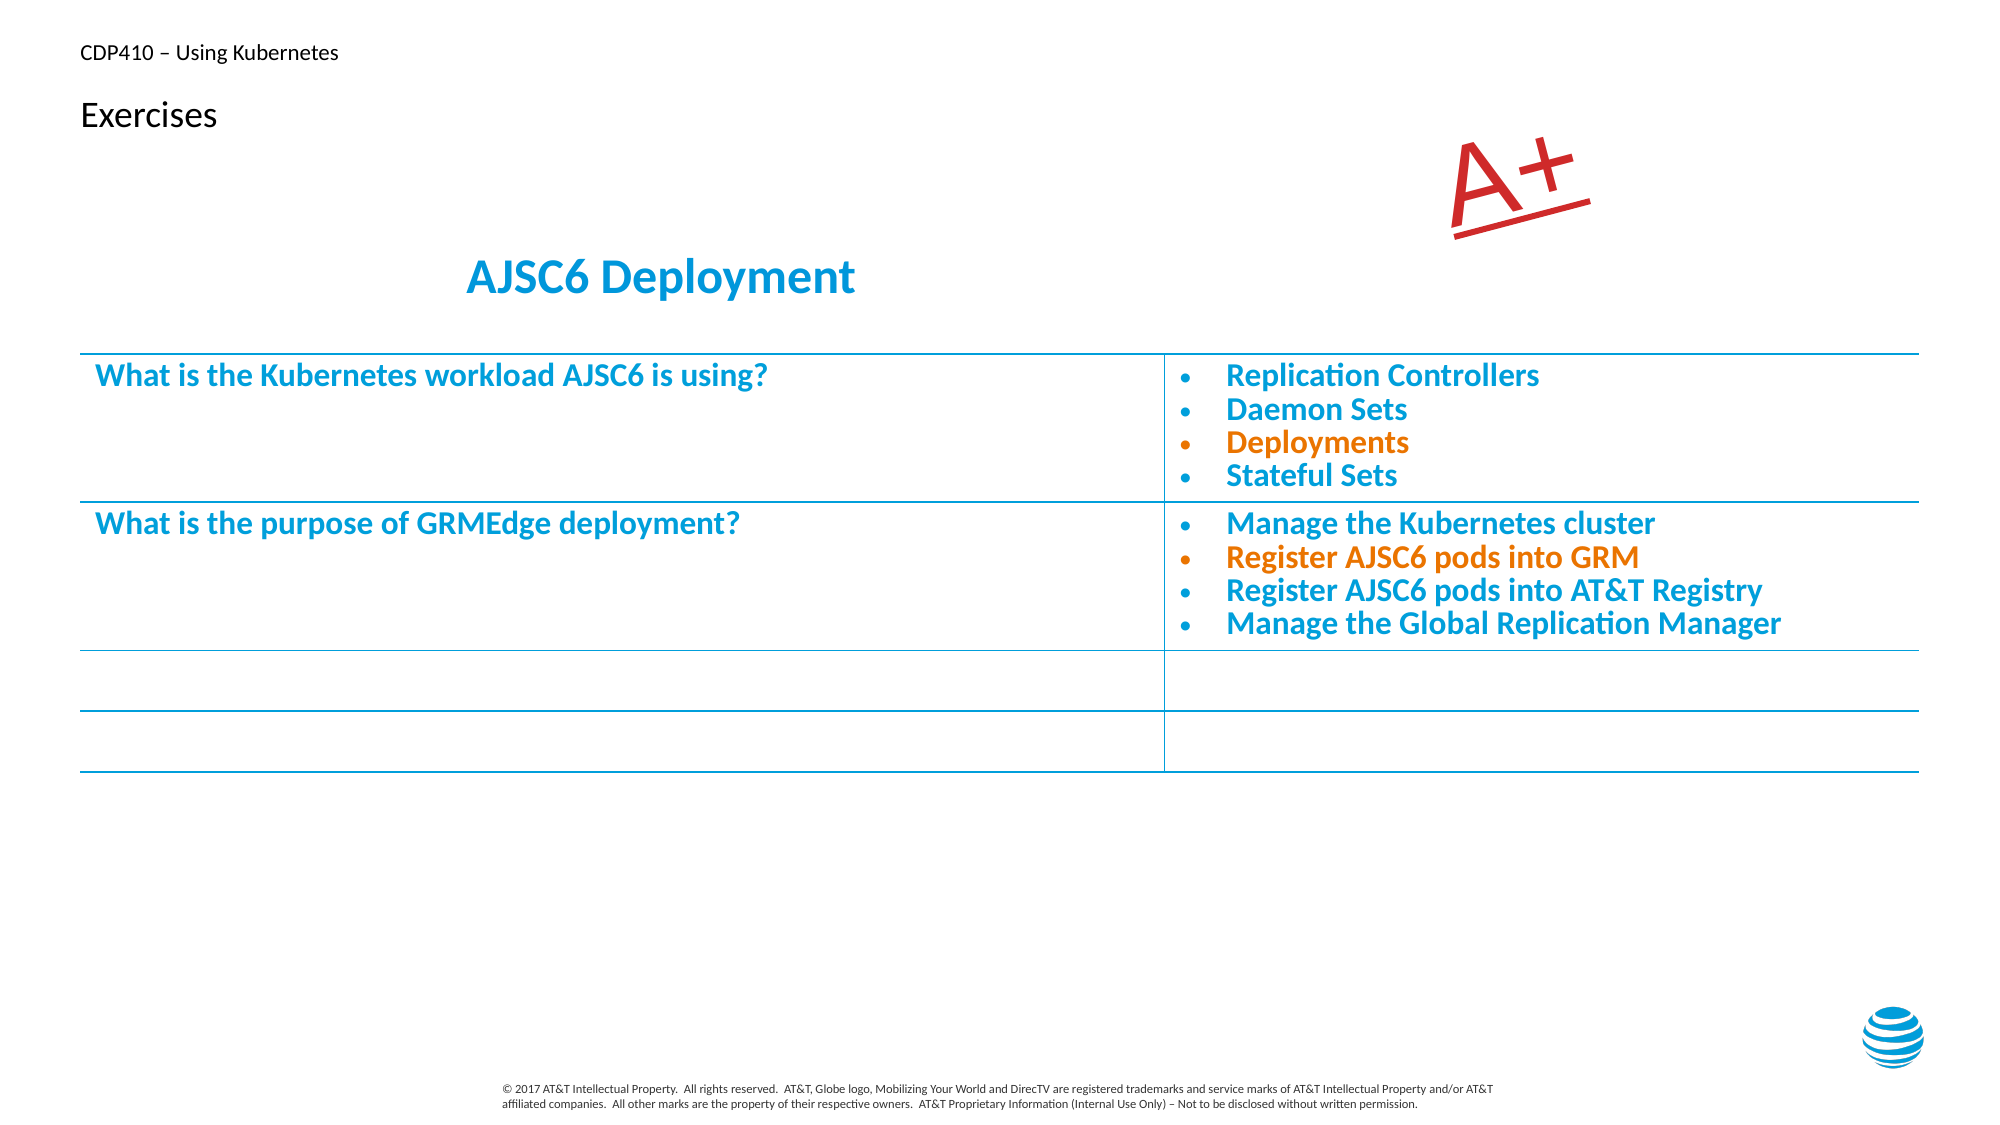

# Exercises
A+
AJSC6 Deployment
| What is the Kubernetes workload AJSC6 is using? | Replication Controllers Daemon Sets Deployments Stateful Sets |
| --- | --- |
| What is the purpose of GRMEdge deployment? | Manage the Kubernetes cluster Register AJSC6 pods into GRM Register AJSC6 pods into AT&T Registry Manage the Global Replication Manager |
|  |  |
|  |  |